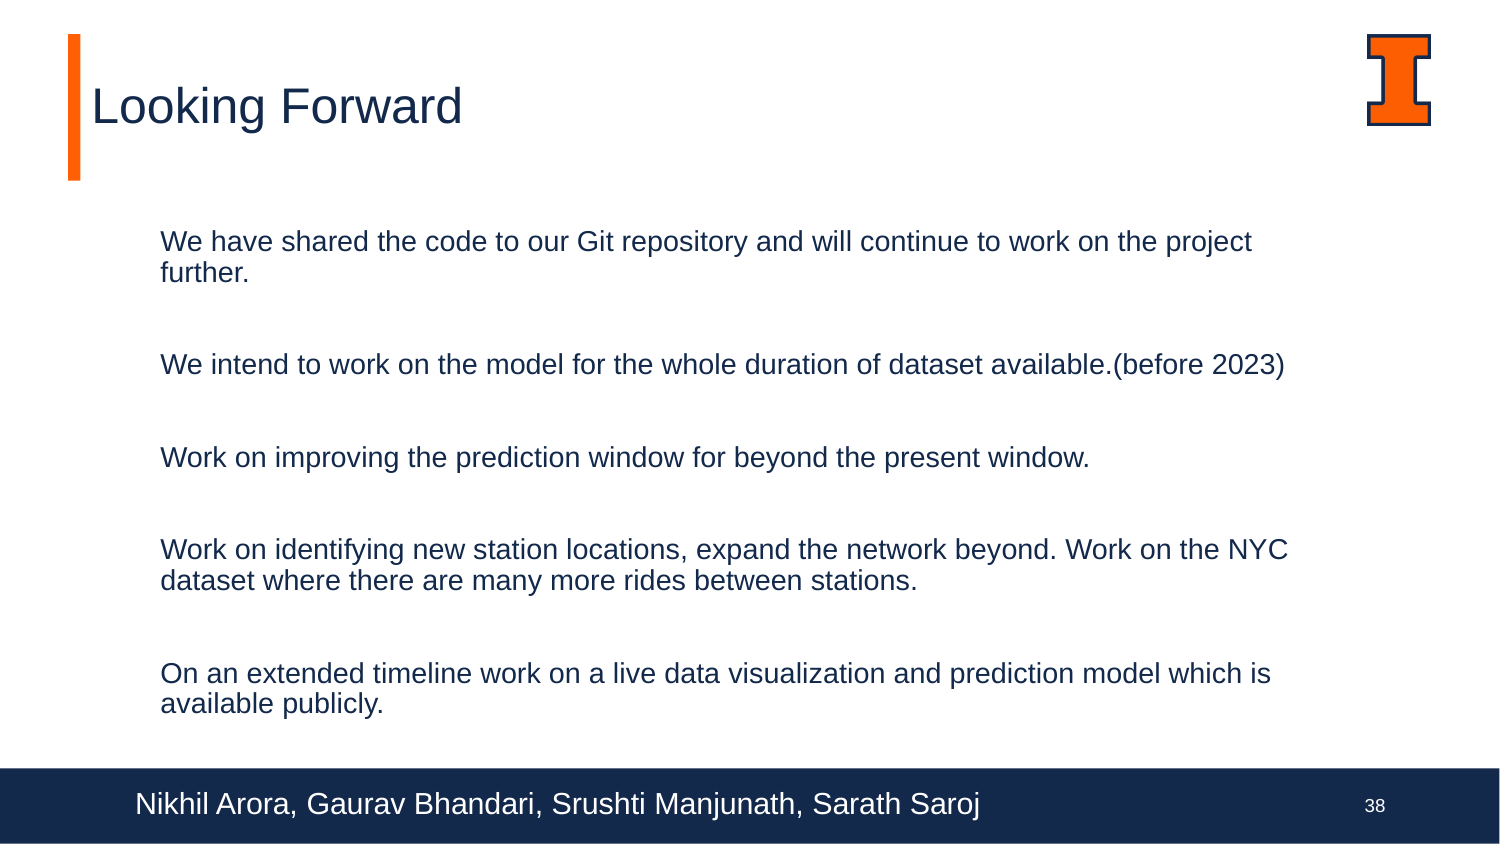

# Looking Forward
We have shared the code to our Git repository and will continue to work on the project further.

We intend to work on the model for the whole duration of dataset available.(before 2023)

Work on improving the prediction window for beyond the present window.

Work on identifying new station locations, expand the network beyond. Work on the NYC dataset where there are many more rides between stations.

On an extended timeline work on a live data visualization and prediction model which is available publicly.
Nikhil Arora, Gaurav Bhandari, Srushti Manjunath, Sarath Saroj
38